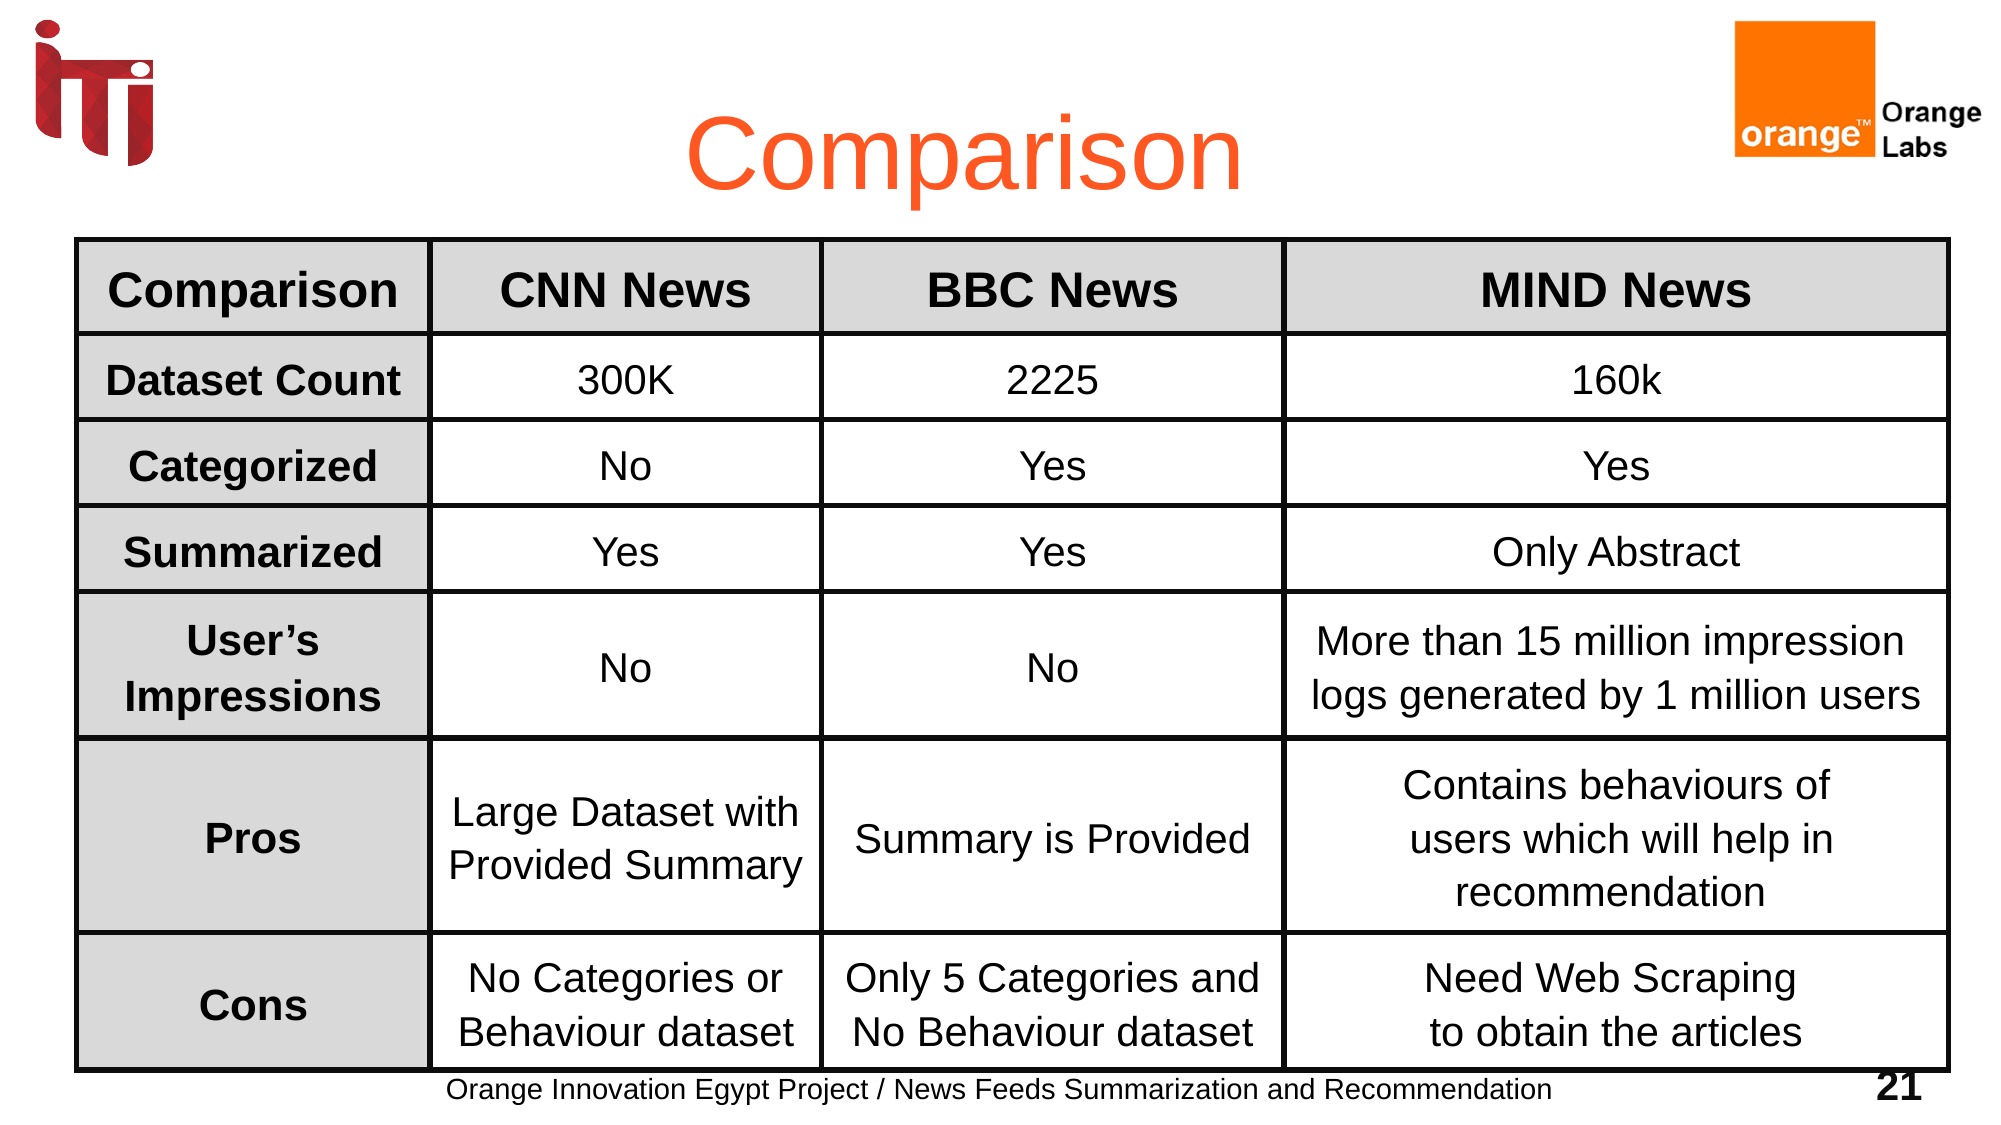

# Comparison
| Comparison | CNN News | BBC News | MIND News |
| --- | --- | --- | --- |
| Dataset Count | 300K | 2225 | 160k |
| Categorized | No | Yes | Yes |
| Summarized | Yes | Yes | Only Abstract |
| User’s Impressions | No | No | More than 15 million impression logs generated by 1 million users |
| Pros | Large Dataset with Provided Summary | Summary is Provided | Contains behaviours of users which will help in recommendation |
| Cons | No Categories or Behaviour dataset | Only 5 Categories and No Behaviour dataset | Need Web Scraping to obtain the articles |

21